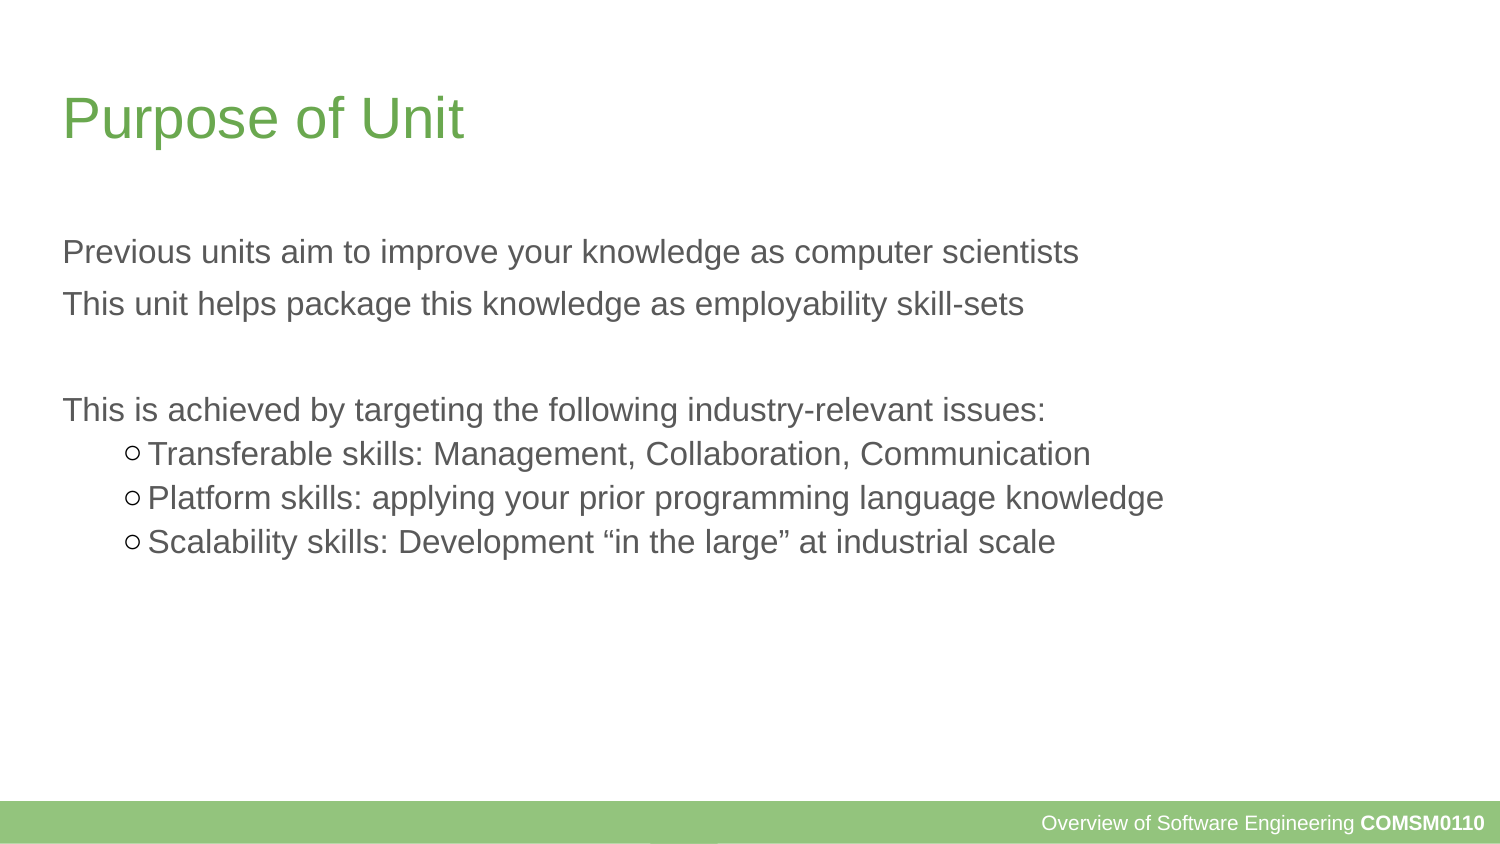

# Purpose of Unit

Previous units aim to improve your knowledge as computer scientists
This unit helps package this knowledge as employability skill-sets

This is achieved by targeting the following industry-relevant issues:
Transferable skills: Management, Collaboration, Communication
Platform skills: applying your prior programming language knowledge
Scalability skills: Development “in the large” at industrial scale